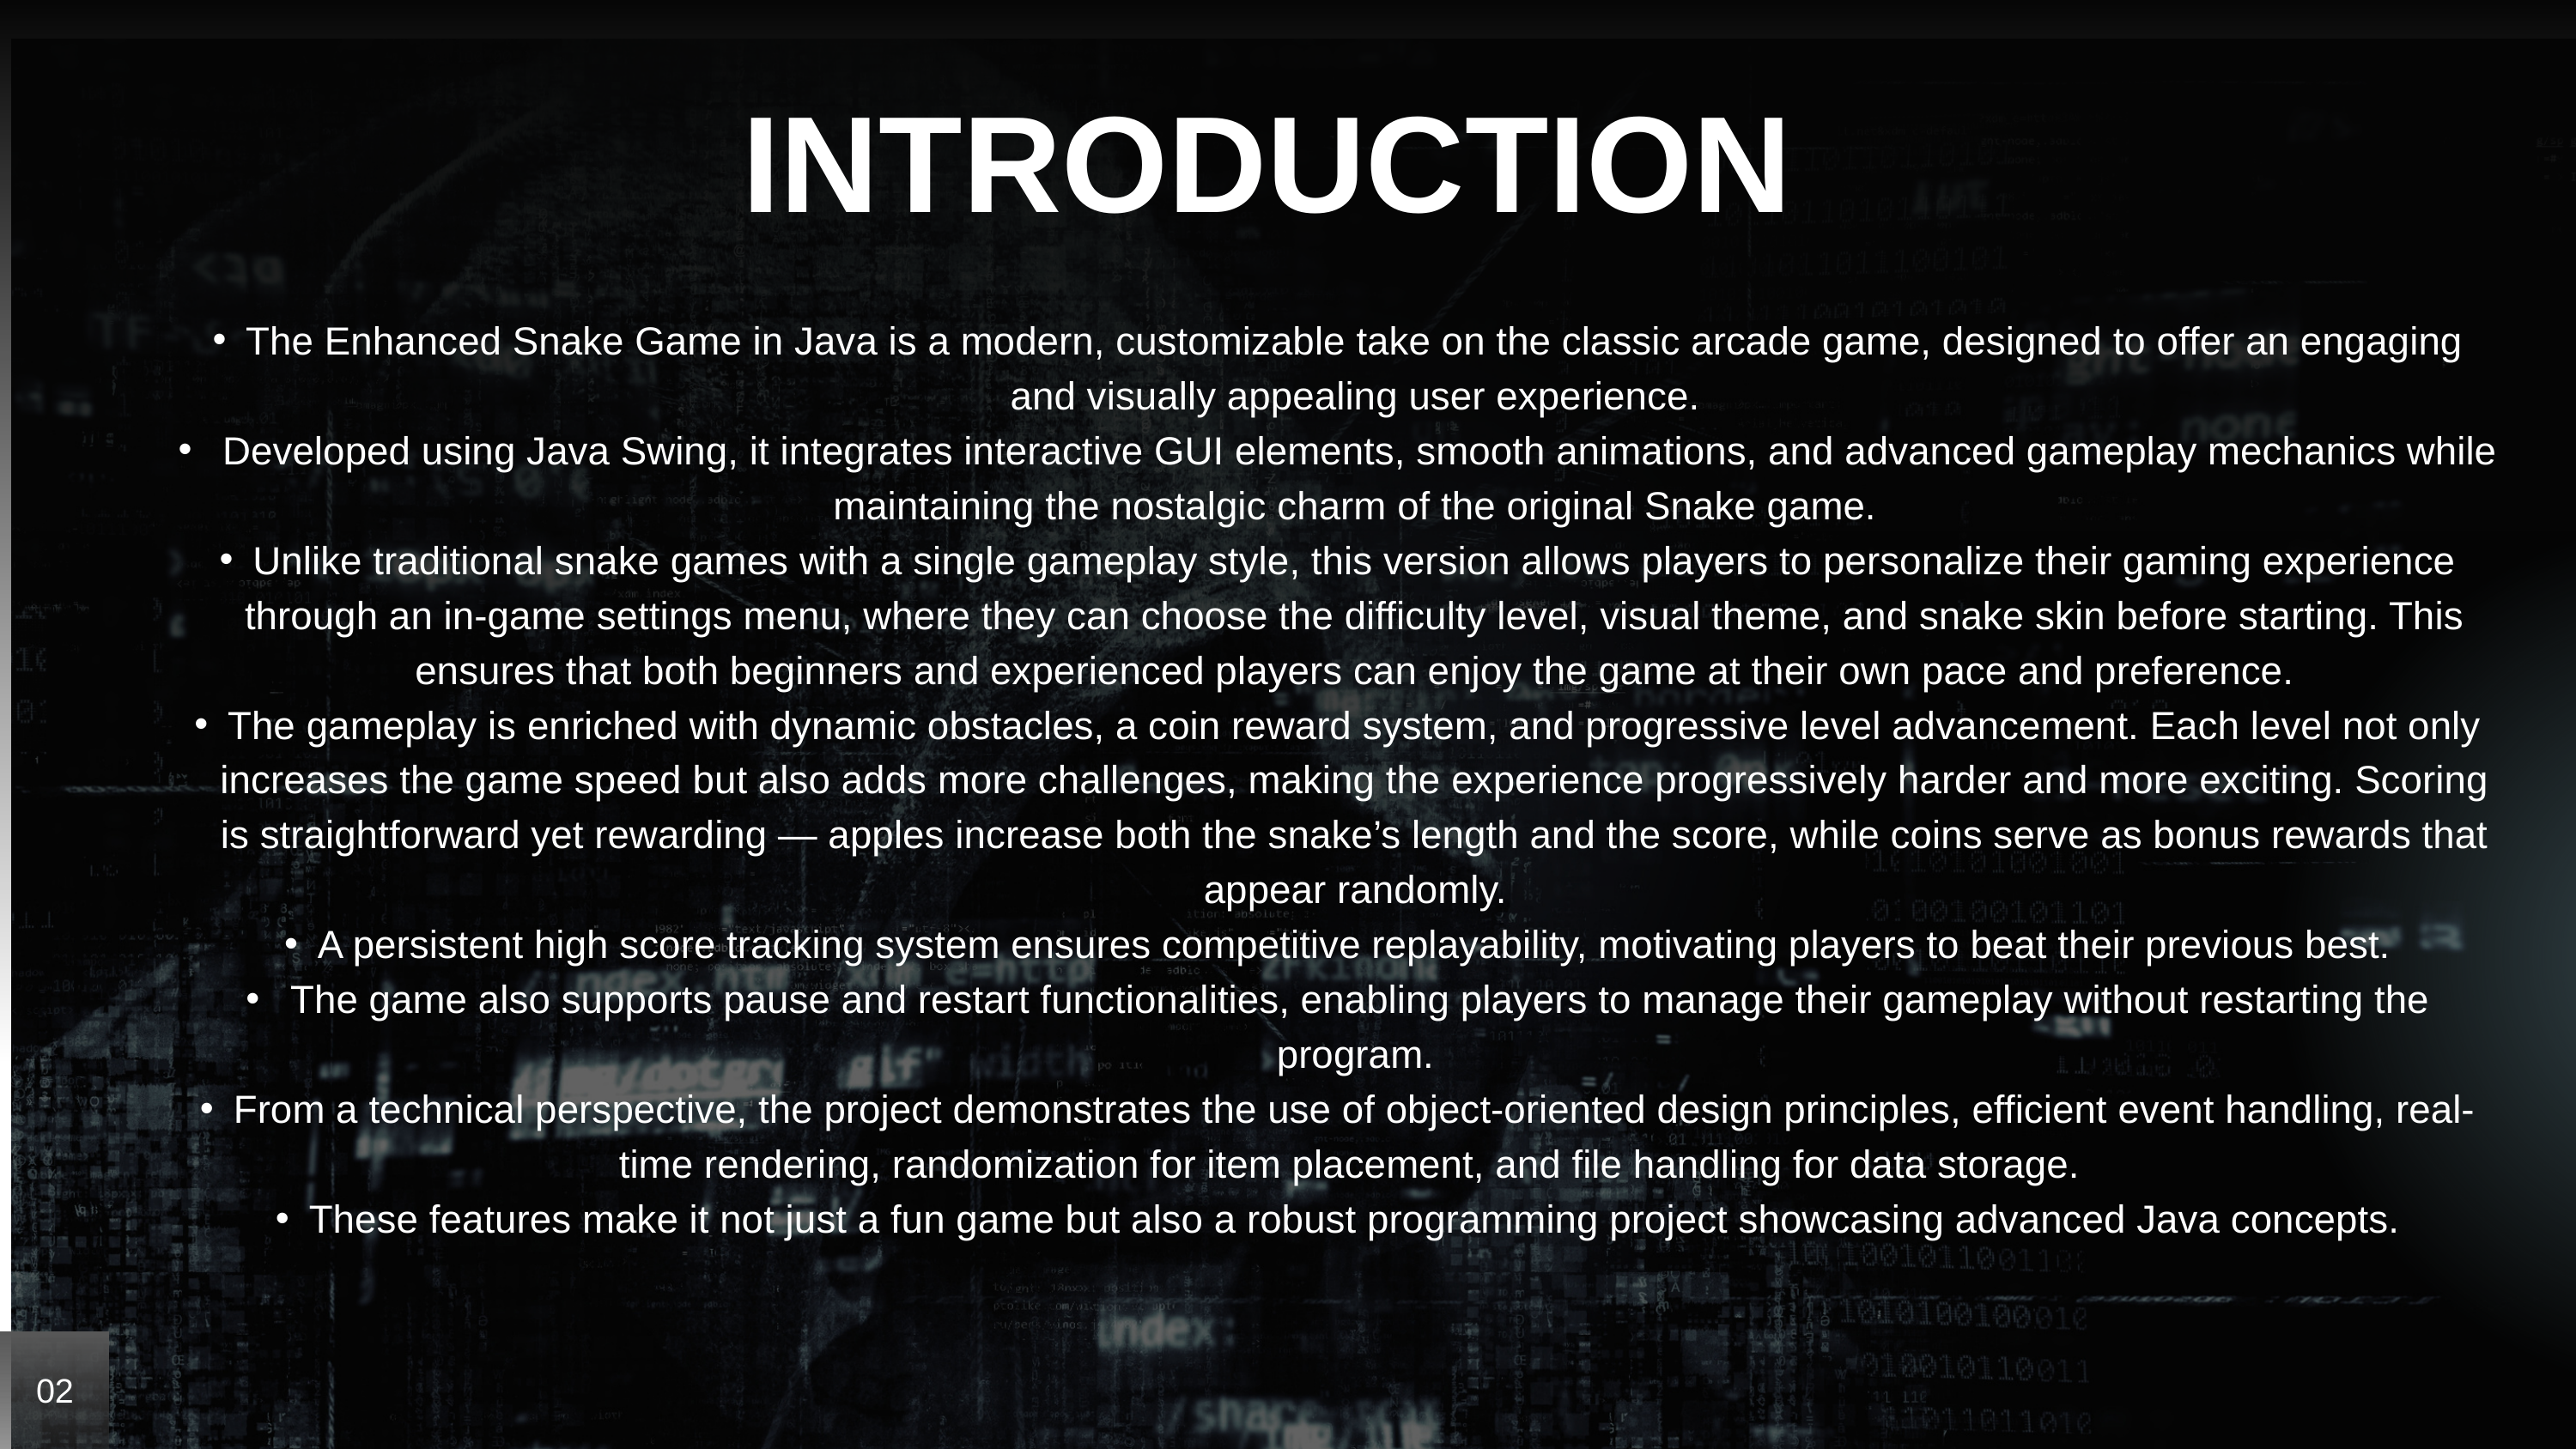

INTRODUCTION
The Enhanced Snake Game in Java is a modern, customizable take on the classic arcade game, designed to offer an engaging and visually appealing user experience.
 Developed using Java Swing, it integrates interactive GUI elements, smooth animations, and advanced gameplay mechanics while maintaining the nostalgic charm of the original Snake game.
Unlike traditional snake games with a single gameplay style, this version allows players to personalize their gaming experience through an in-game settings menu, where they can choose the difficulty level, visual theme, and snake skin before starting. This ensures that both beginners and experienced players can enjoy the game at their own pace and preference.
The gameplay is enriched with dynamic obstacles, a coin reward system, and progressive level advancement. Each level not only increases the game speed but also adds more challenges, making the experience progressively harder and more exciting. Scoring is straightforward yet rewarding — apples increase both the snake’s length and the score, while coins serve as bonus rewards that appear randomly.
A persistent high score tracking system ensures competitive replayability, motivating players to beat their previous best.
 The game also supports pause and restart functionalities, enabling players to manage their gameplay without restarting the program.
From a technical perspective, the project demonstrates the use of object-oriented design principles, efficient event handling, real-time rendering, randomization for item placement, and file handling for data storage.
These features make it not just a fun game but also a robust programming project showcasing advanced Java concepts.

02